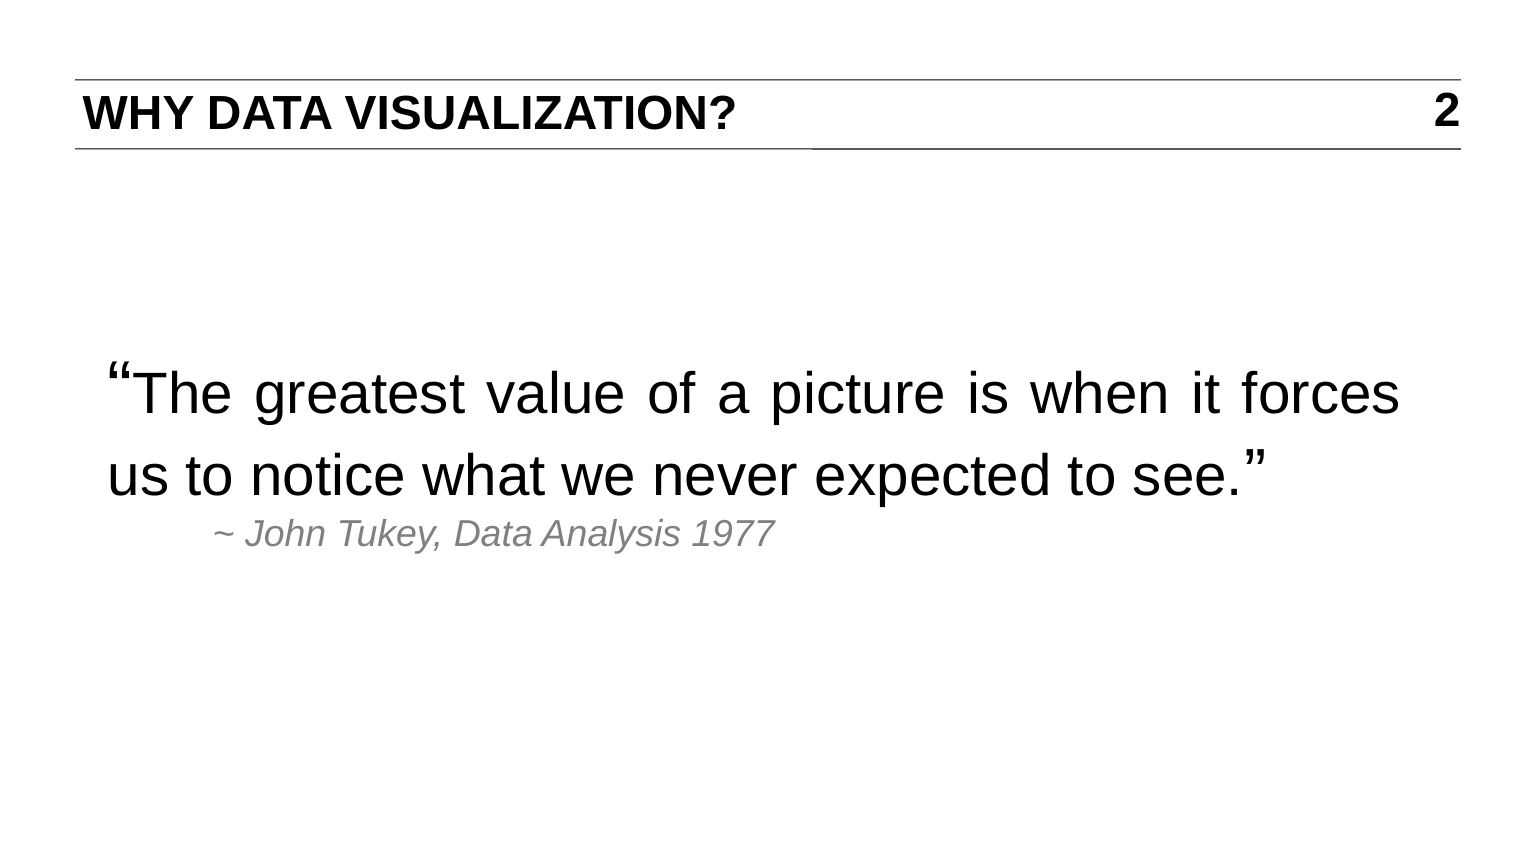

Why data visualization?
2
“The greatest value of a picture is when it forces us to notice what we never expected to see.”
          ~ John Tukey, Data Analysis 1977